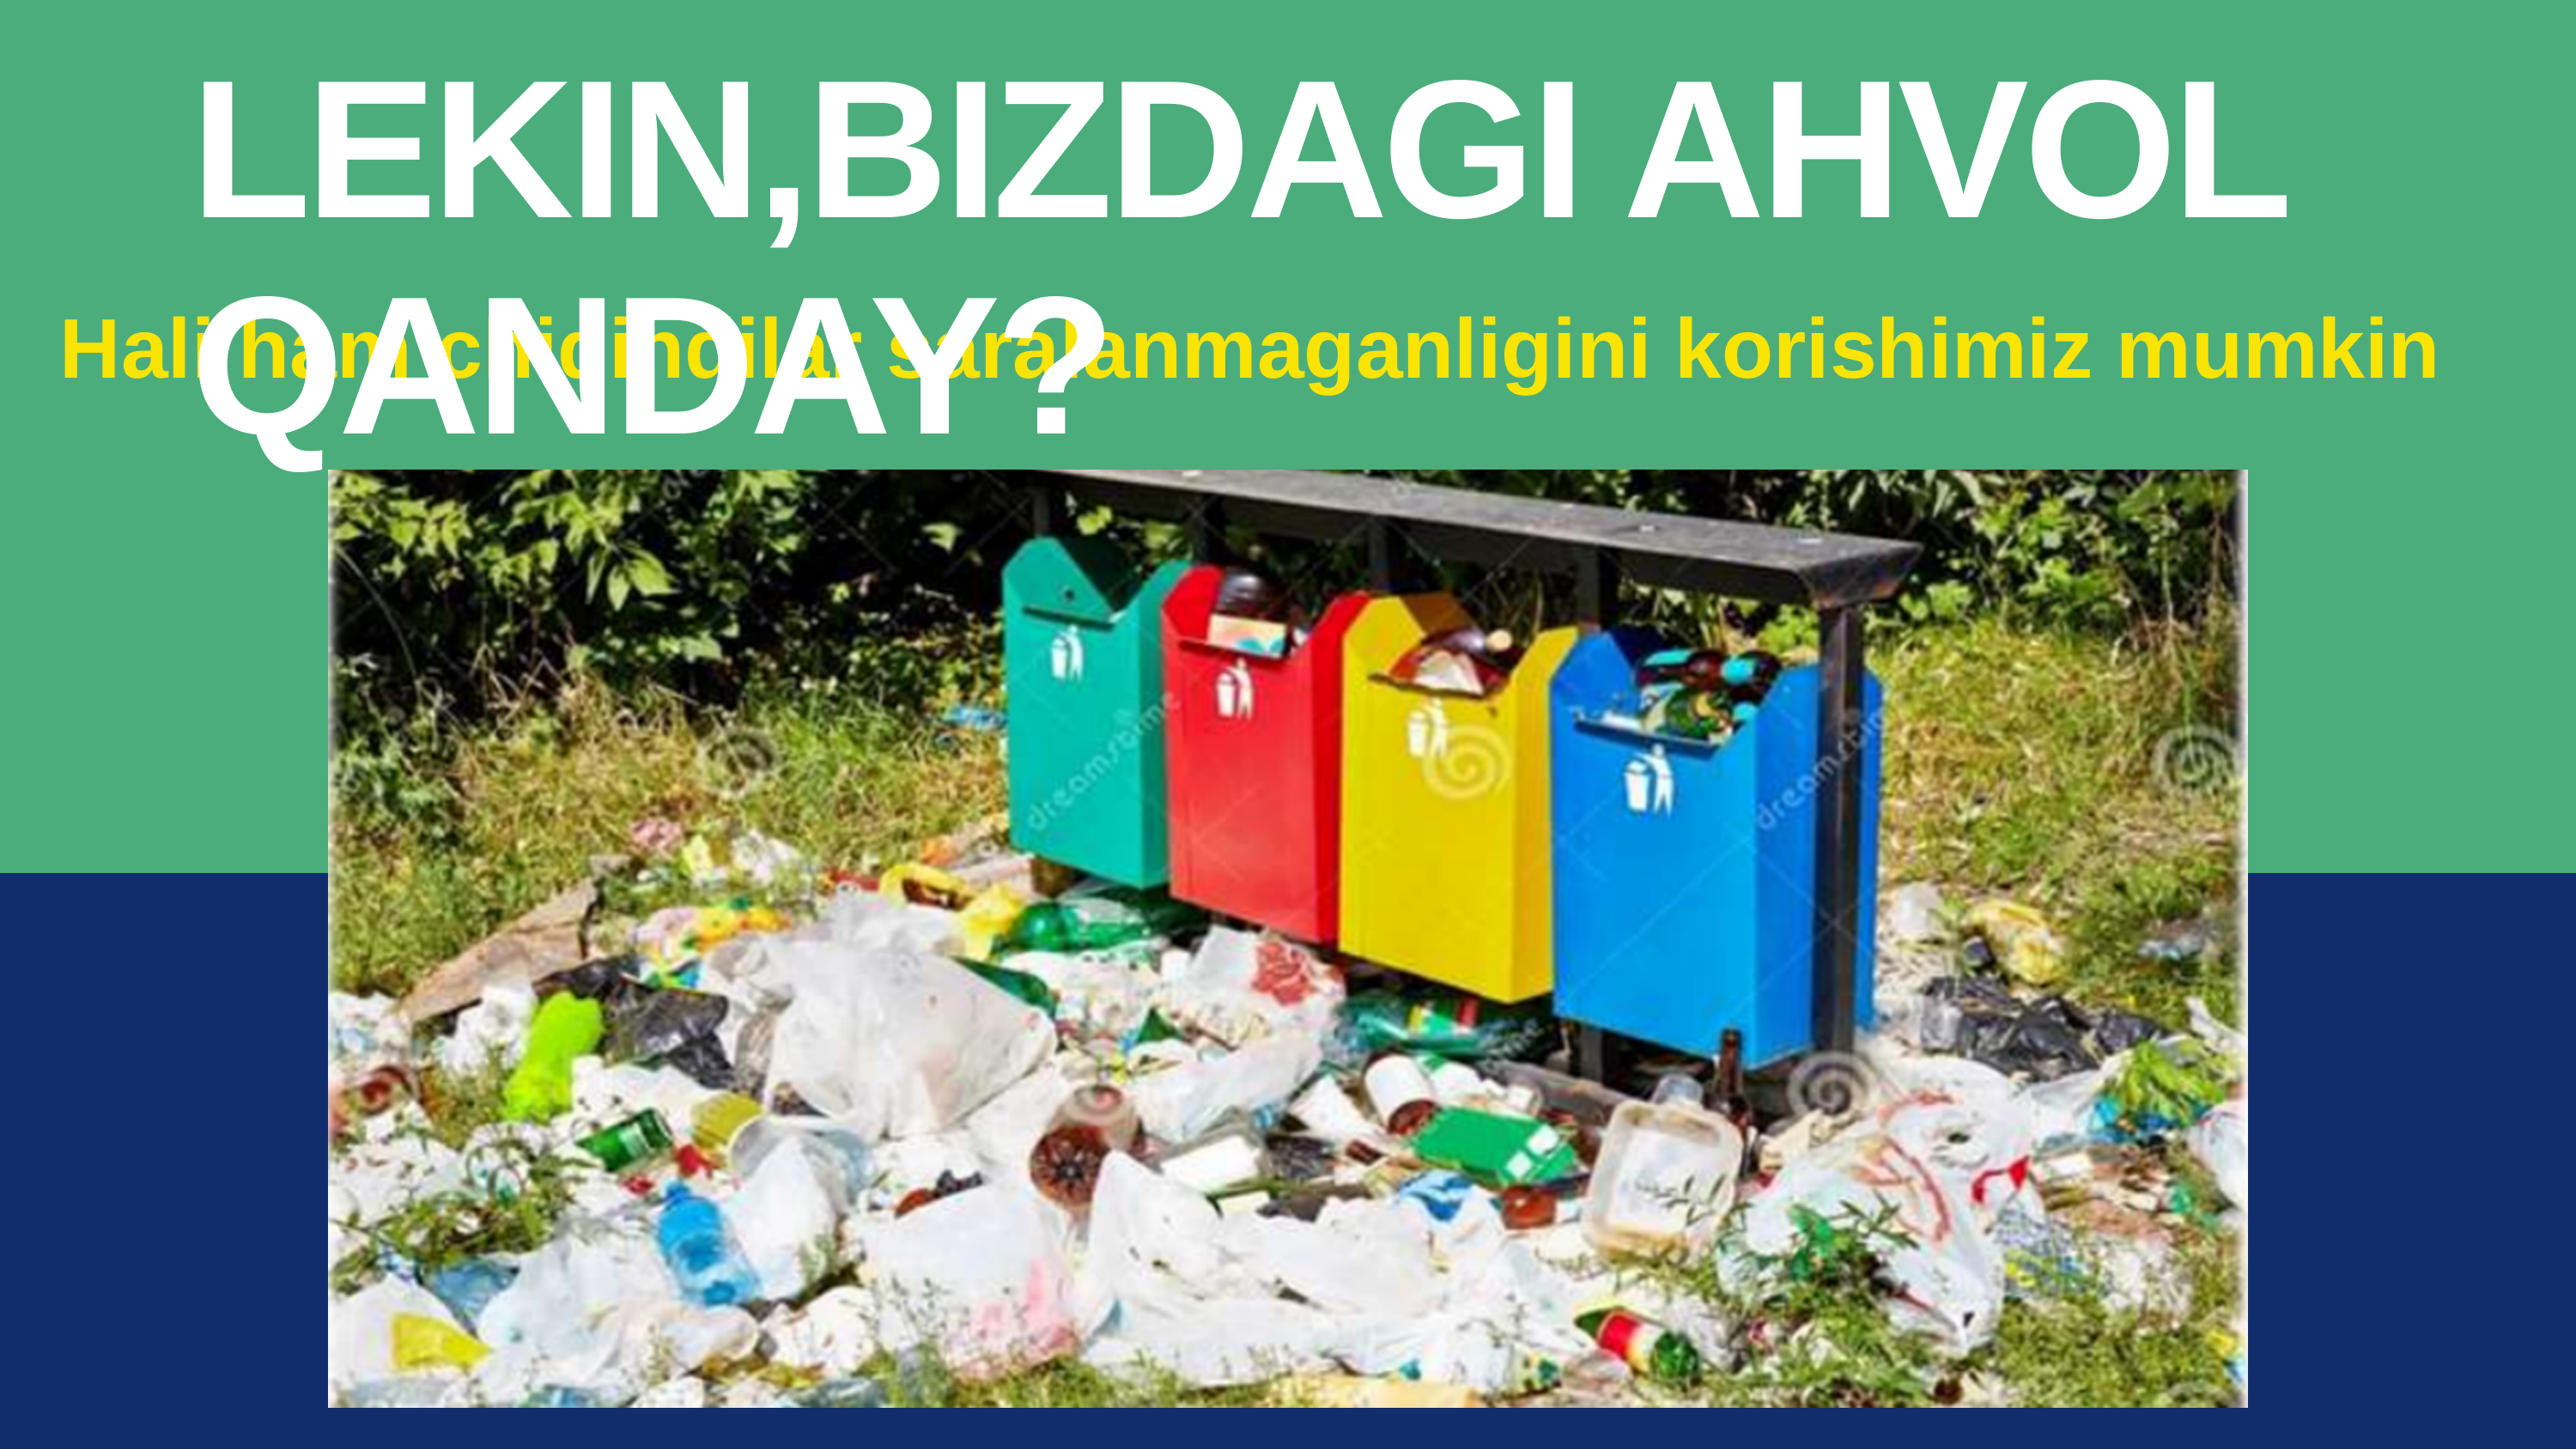

LEKIN,BIZDAGI AHVOL QANDAY?
Hali ham chiqindilar saralanmaganligini korishimiz mumkin